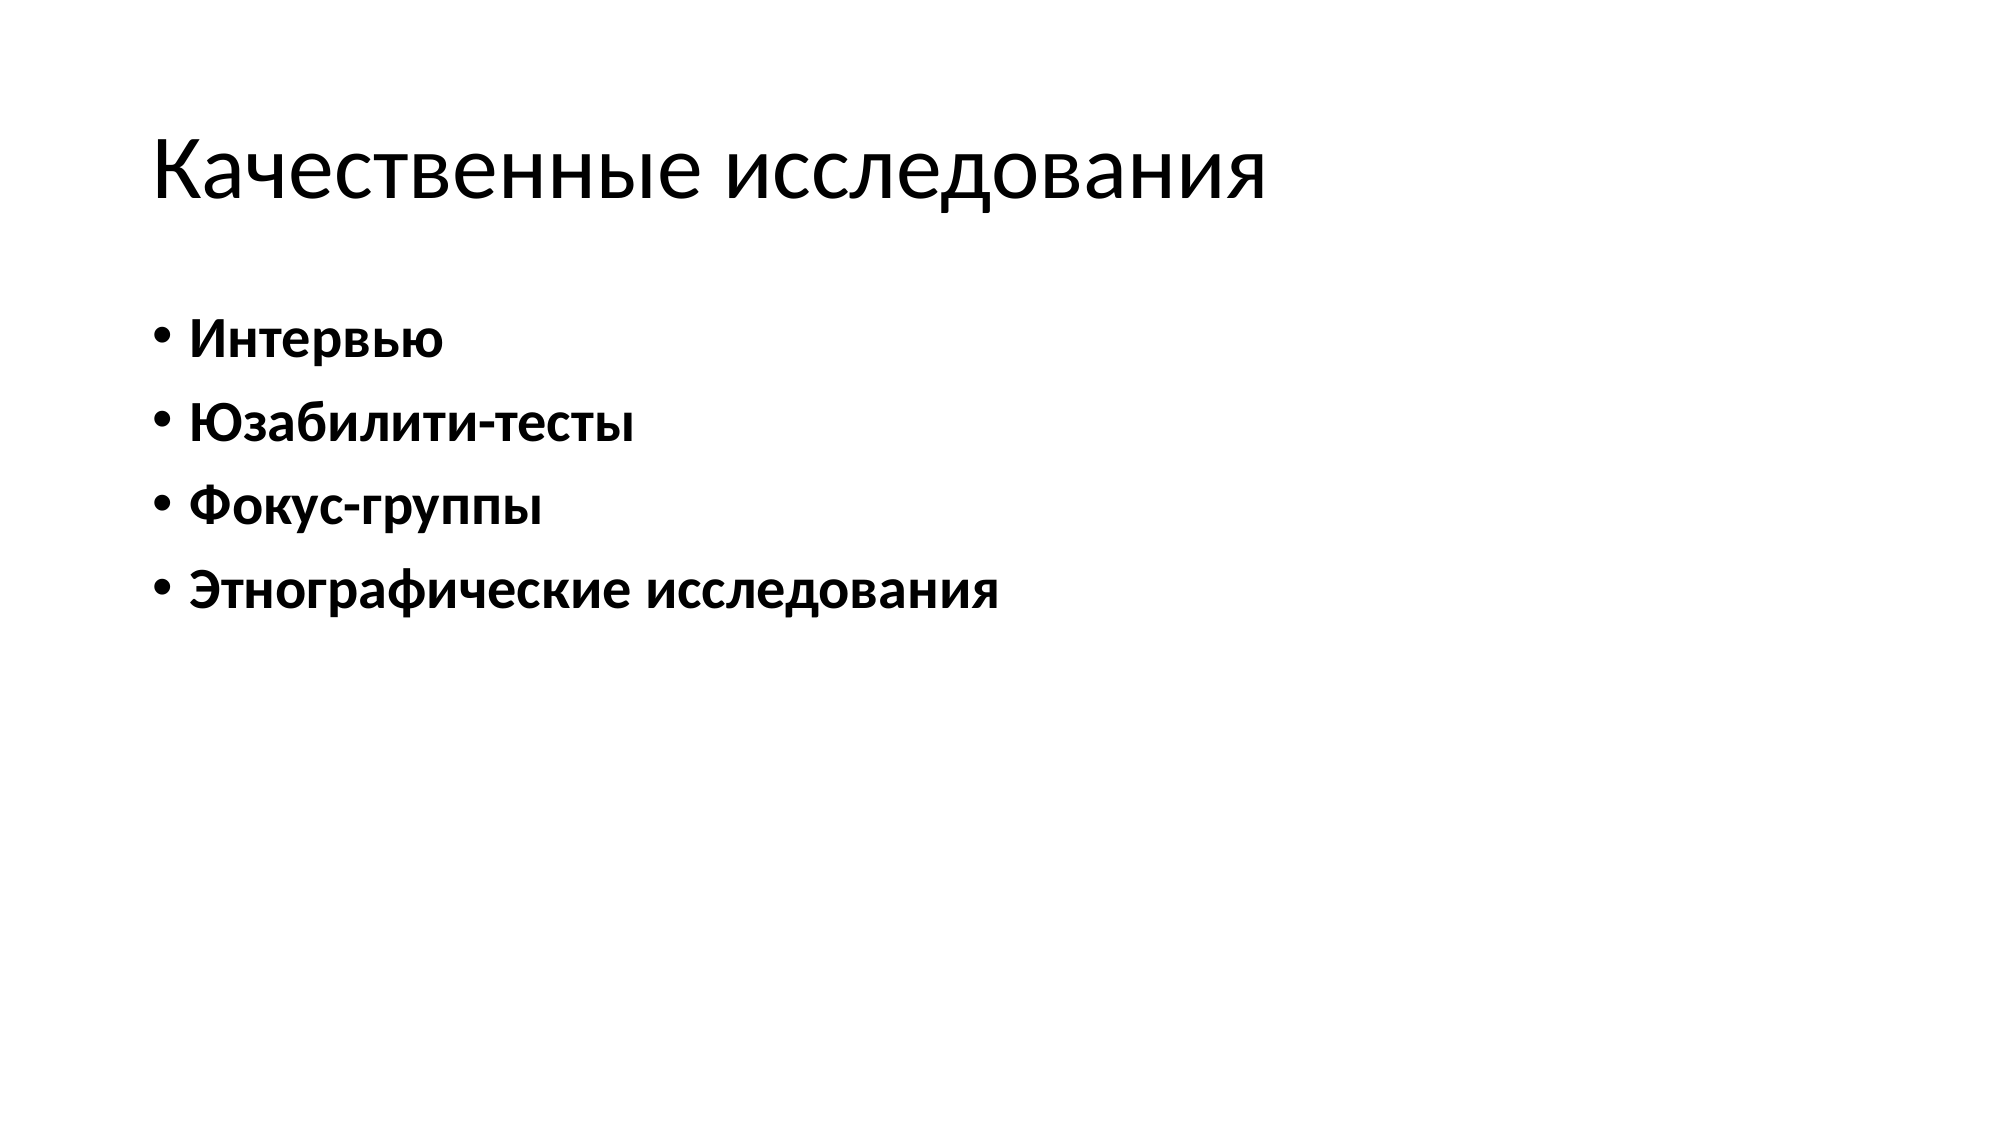

# Качественные исследования
Интервью
Юзабилити-тесты
Фокус-группы
Этнографические исследования